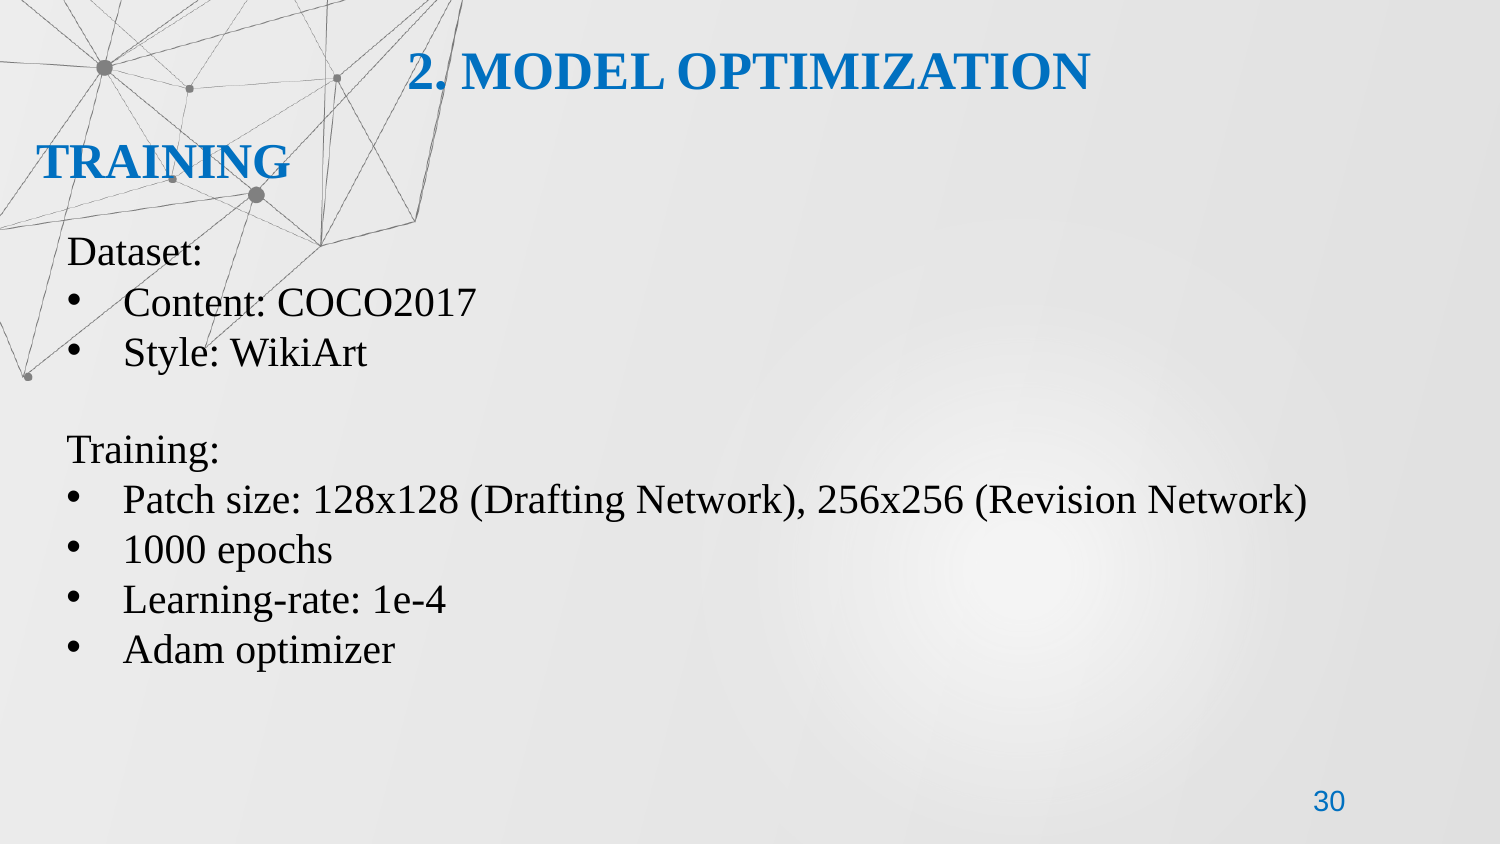

2. MODEL OPTIMIZATION
TRAINING

​Dataset:
Content: COCO2017
Style: WikiArt
Training:
Patch size: 128x128 (Drafting Network), 256x256 (Revision Network)
1000 epochs
Learning-rate: 1e-4
Adam optimizer

30